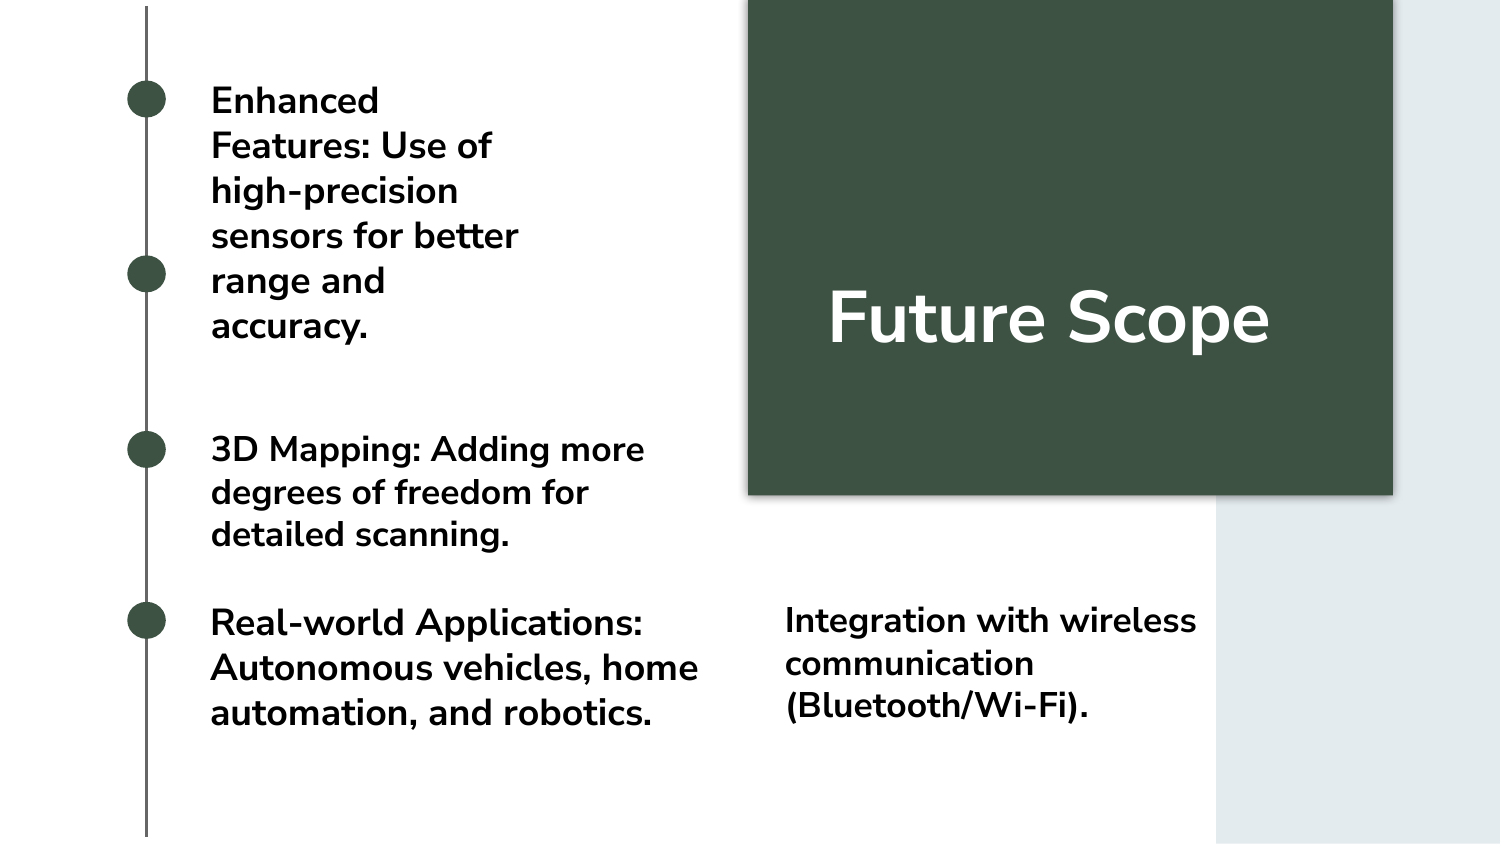

Enhanced Features: Use of high-precision sensors for better range and accuracy.

Future Scope

3D Mapping: Adding more degrees of freedom for detailed scanning.

Real-world Applications: Autonomous vehicles, home automation, and robotics.
Integration with wireless communication (Bluetooth/Wi-Fi).